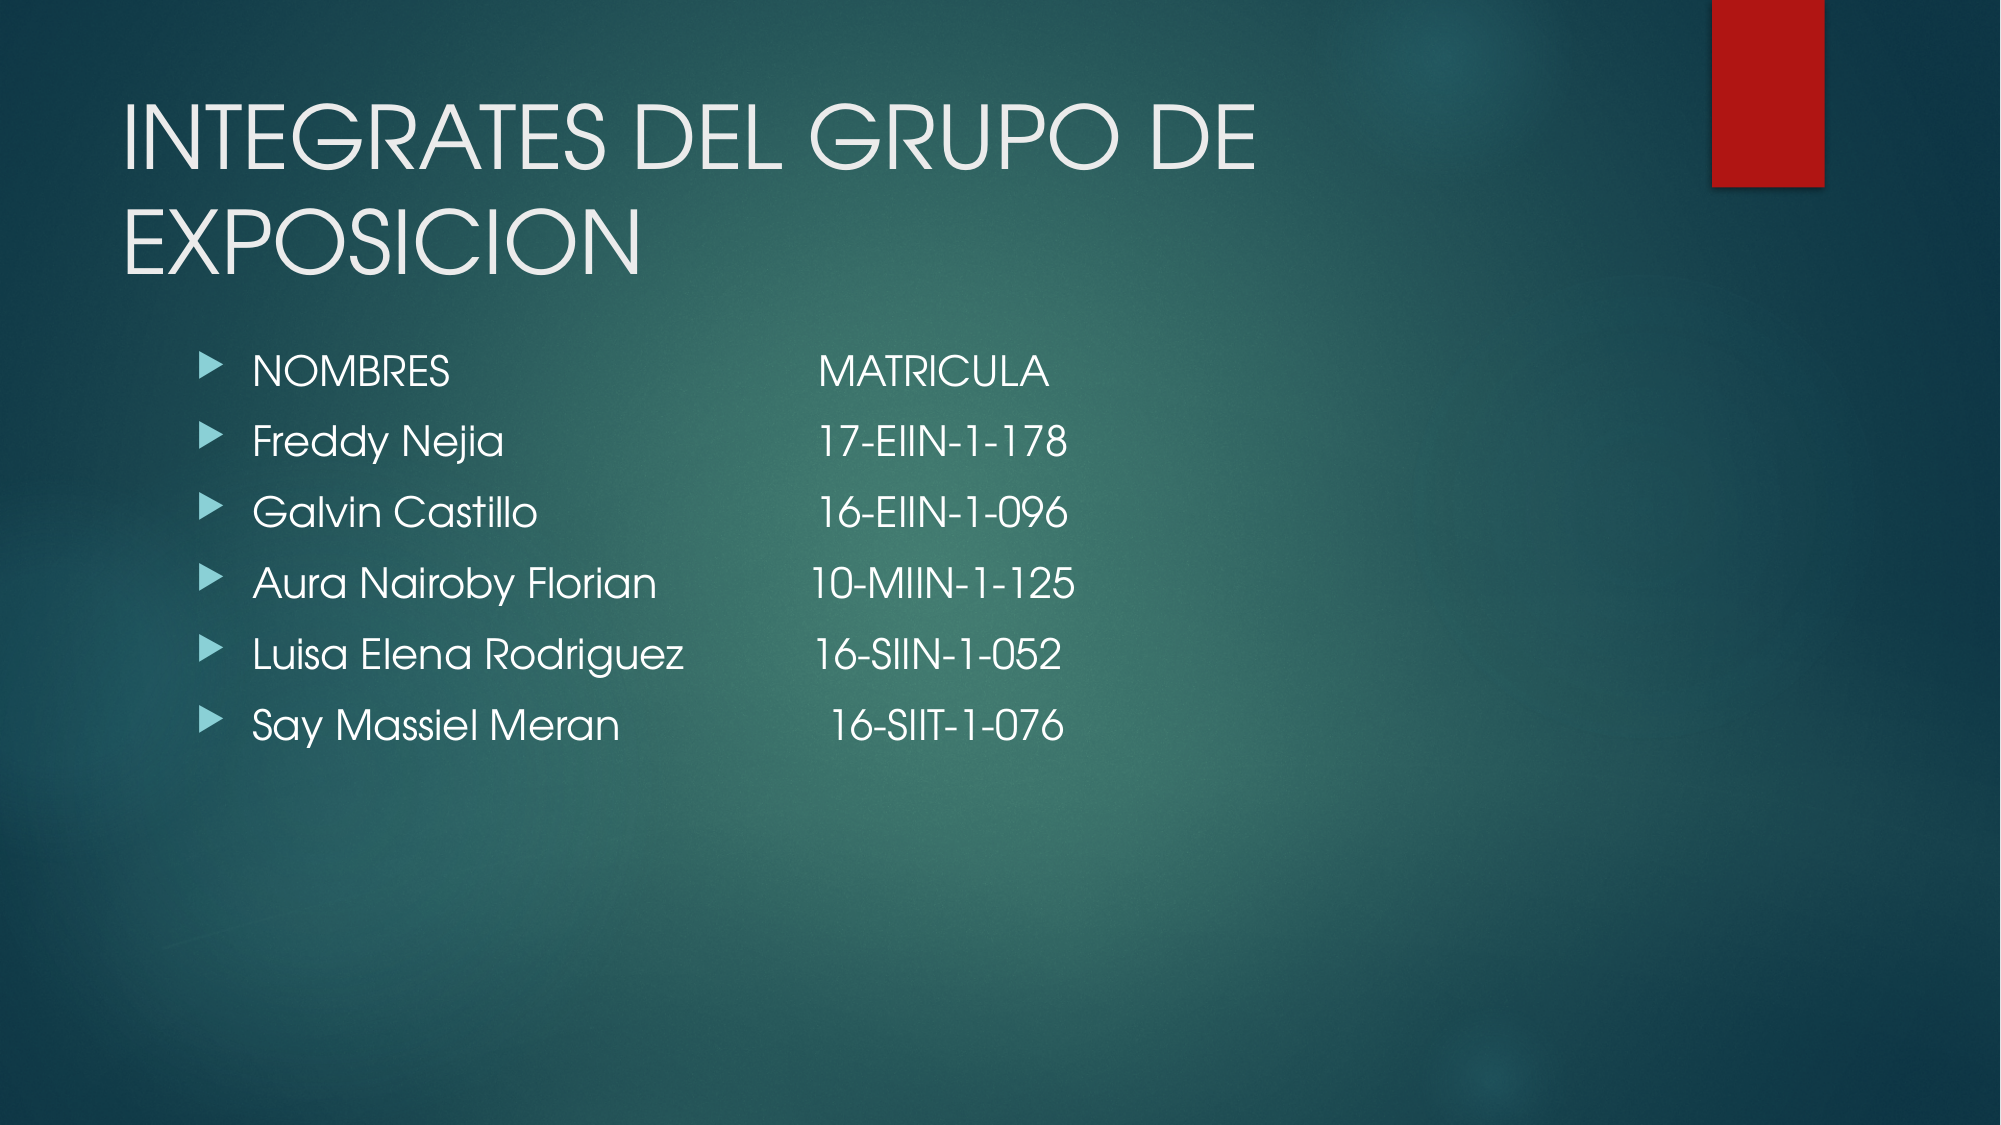

# INTEGRATES DEL GRUPO DE EXPOSICION
NOMBRES                                MATRICULA
Freddy Nejia                           17-EIIN-1-178
Galvin Castillo                        16-EIIN-1-096
Aura Nairoby Florian             10-MIIN-1-125
Luisa Elena Rodriguez           16-SIIN-1-052
Say Massiel Meran                  16-SIIT-1-076